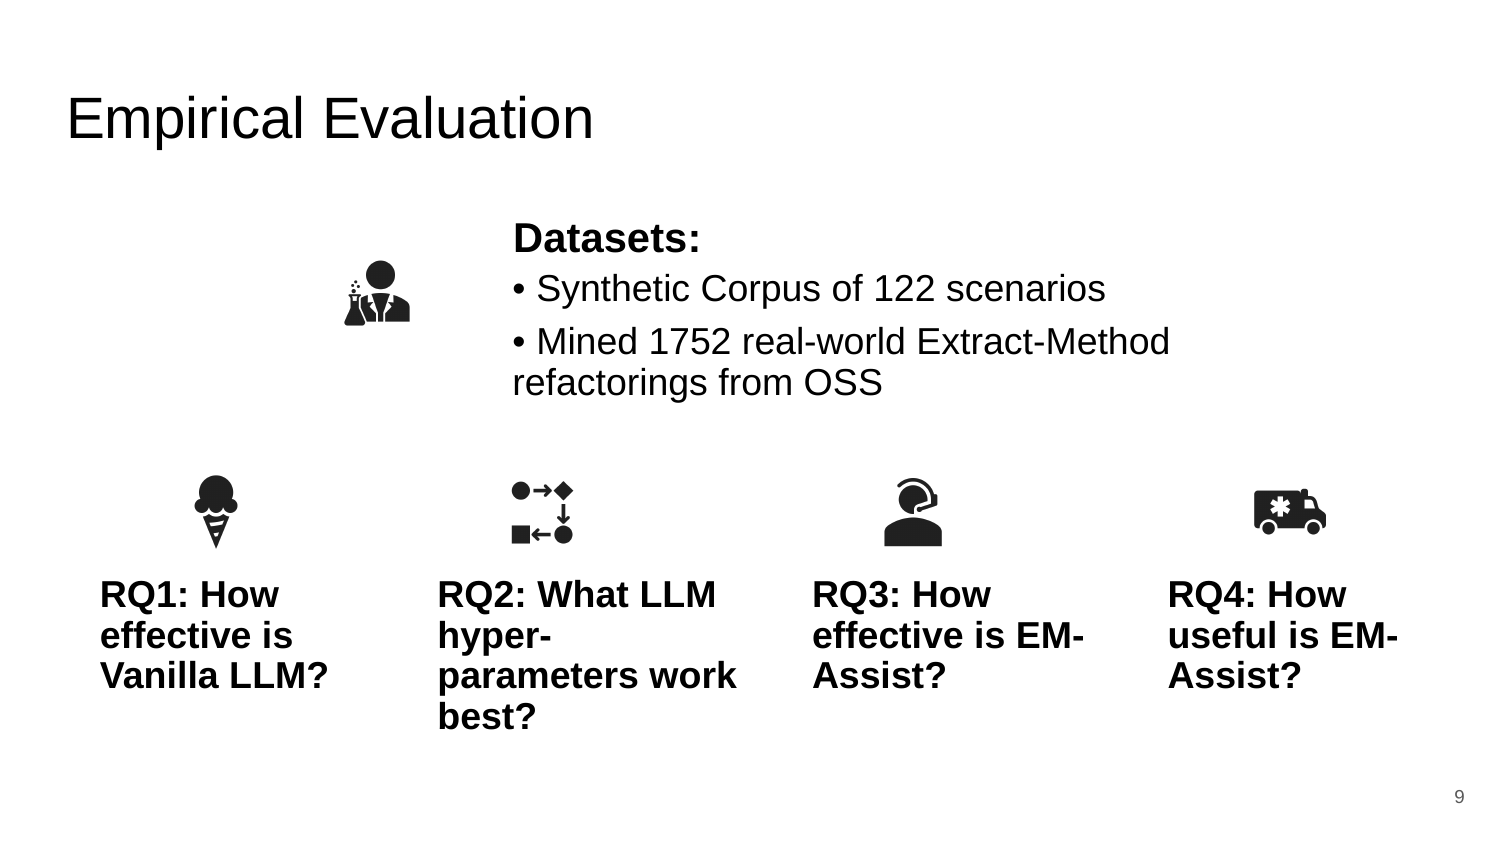

# Empirical Evaluation
Datasets:

• Synthetic Corpus of 122 scenarios
• Mined 1752 real-world Extract-Method refactorings from OSS

RQ1: How effective is Vanilla LLM?
RQ2: What LLM hyper-parameters work best?
RQ3: How effective is EM-Assist?
RQ4: How useful is EM-Assist?
9